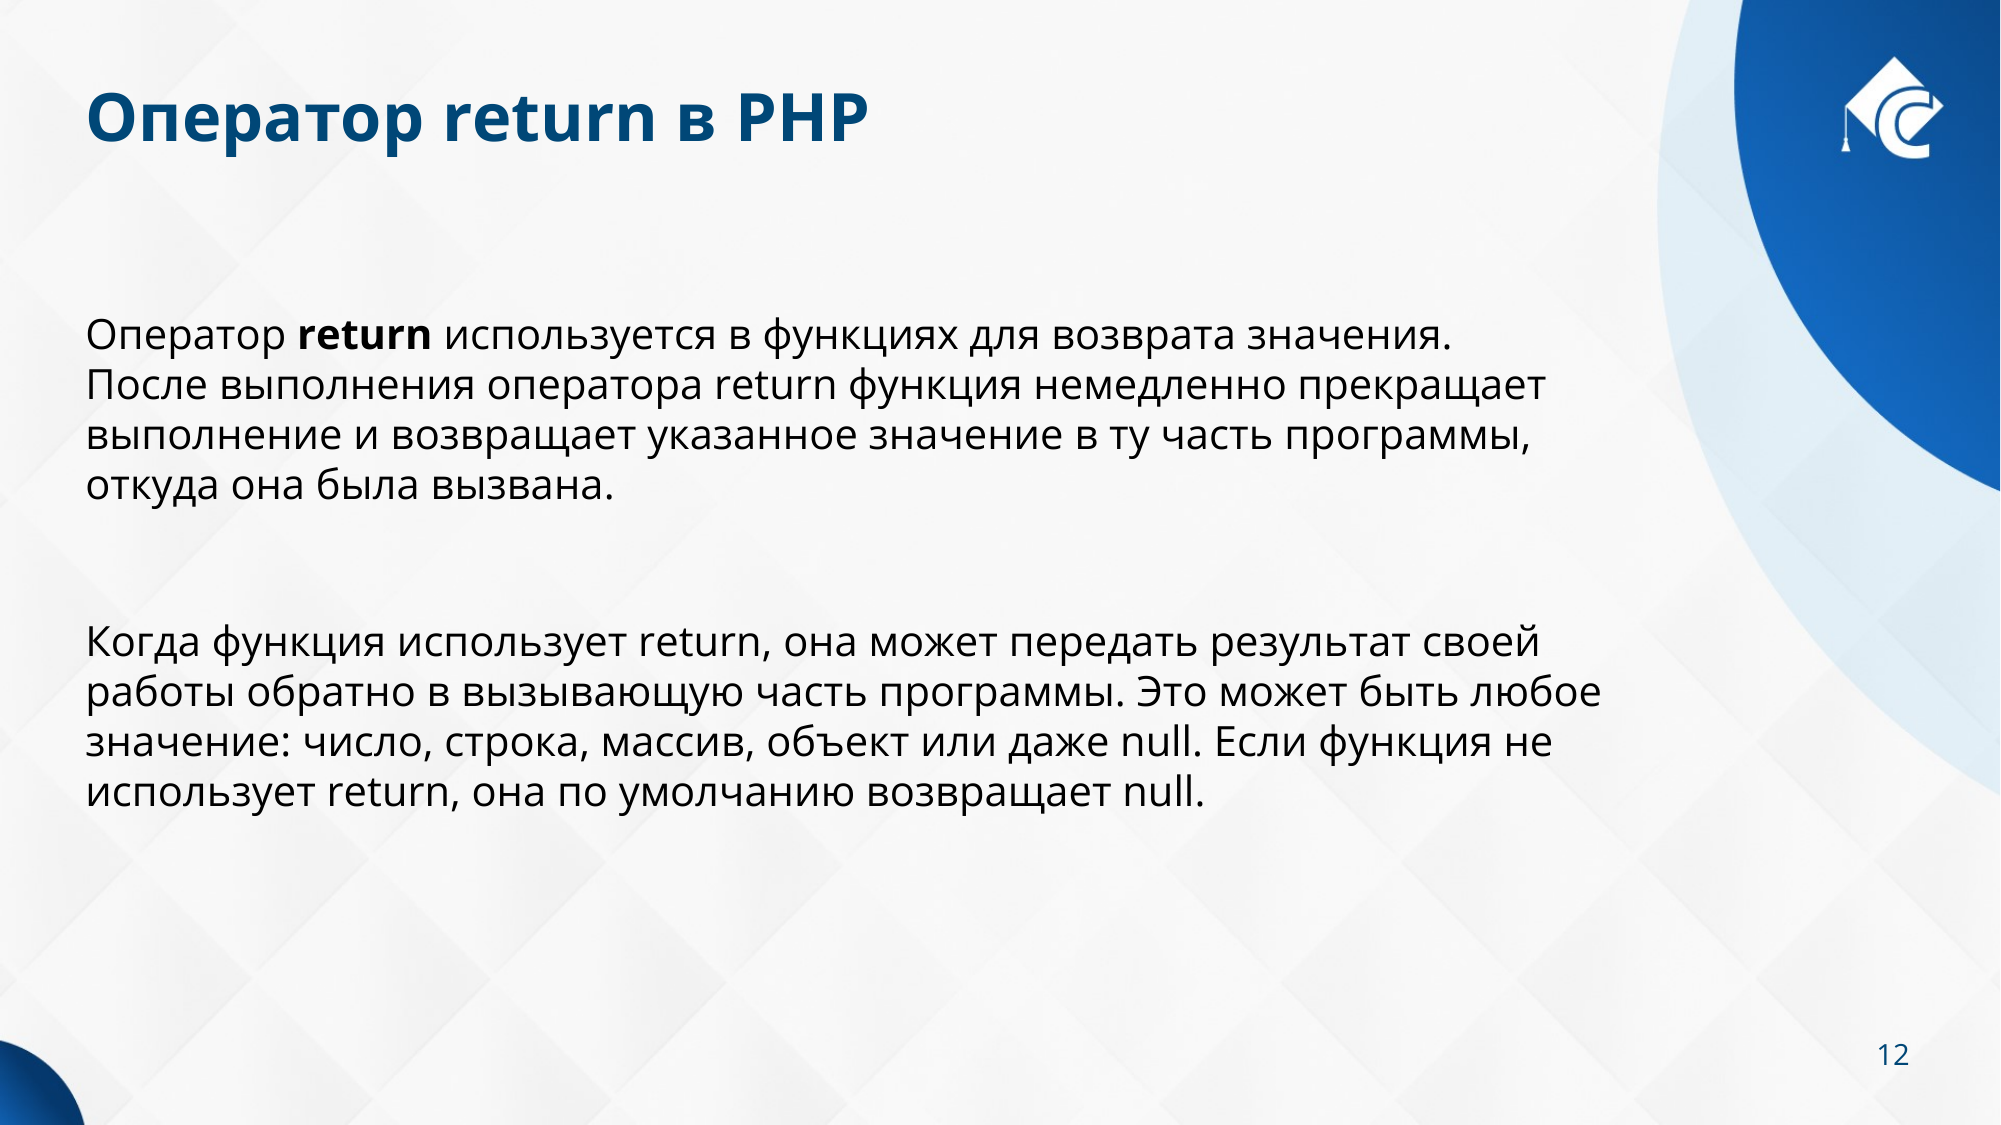

# Оператор return в PHP
Оператор return используется в функциях для возврата значения. После выполнения оператора return функция немедленно прекращает выполнение и возвращает указанное значение в ту часть программы, откуда она была вызвана.
Когда функция использует return, она может передать результат своей работы обратно в вызывающую часть программы. Это может быть любое значение: число, строка, массив, объект или даже null. Если функция не использует return, она по умолчанию возвращает null.
12